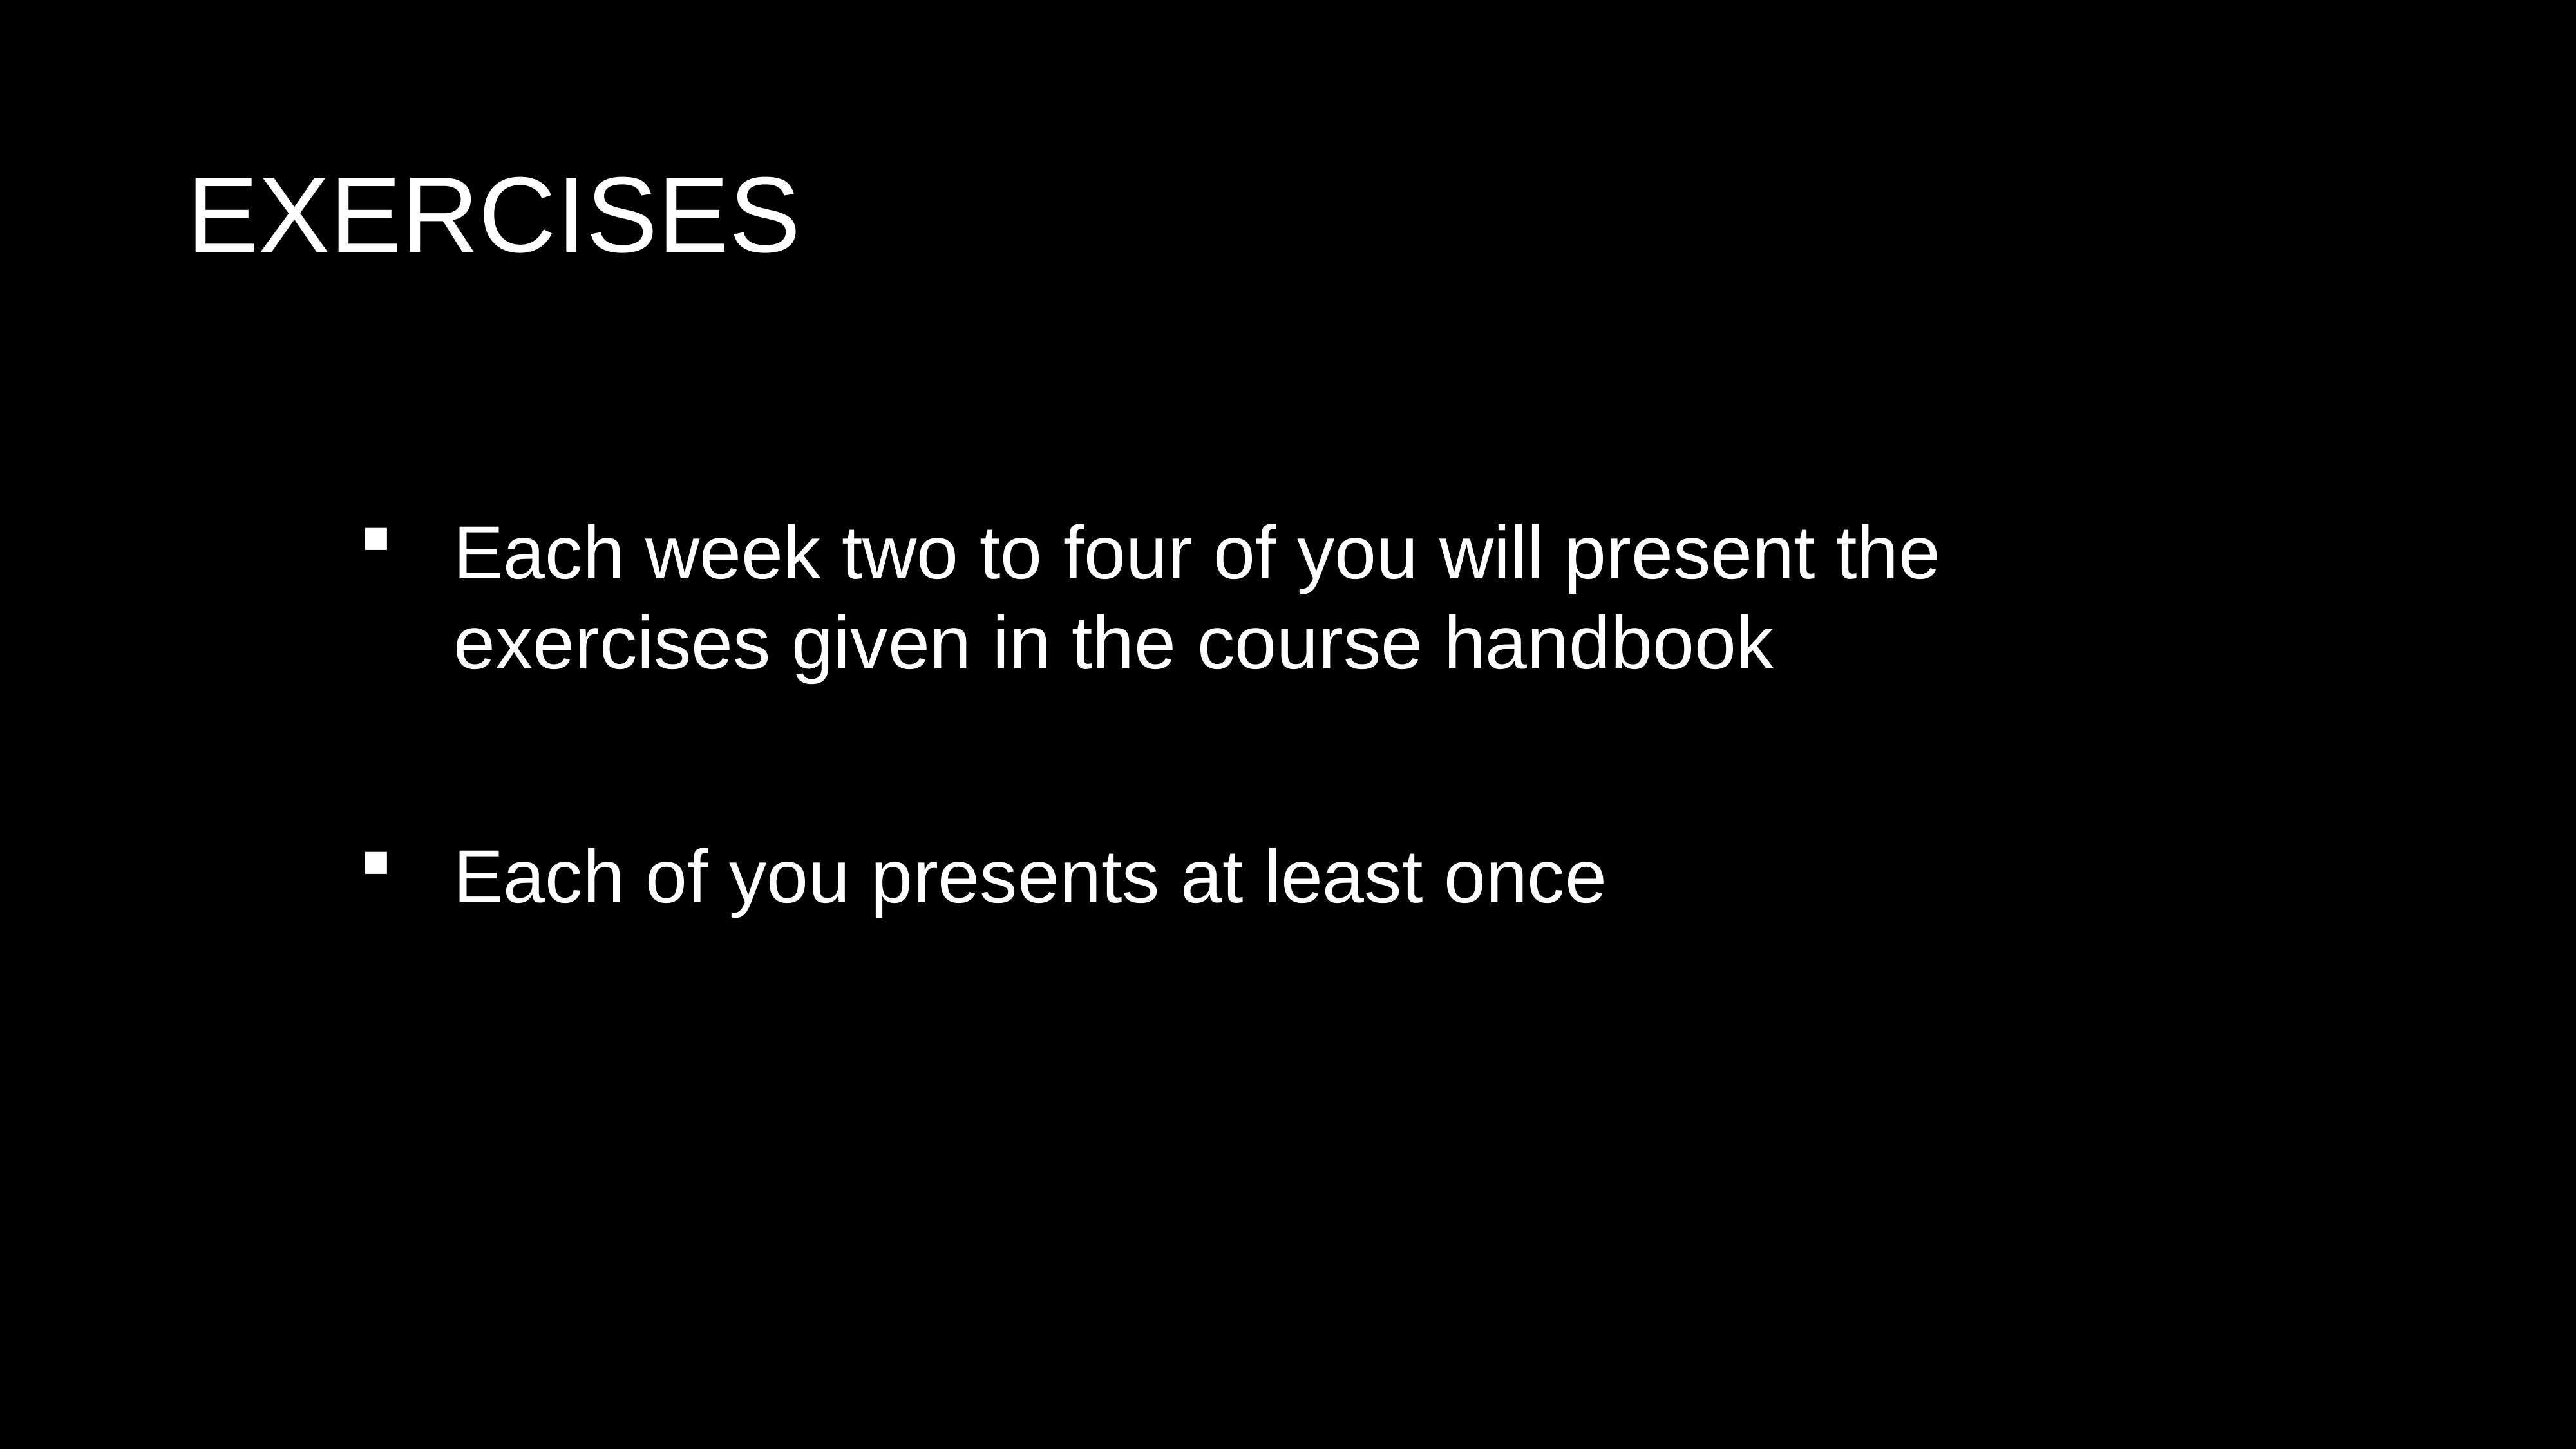

# Exercises
Each week two to four of you will present the exercises given in the course handbook

Each of you presents at least once